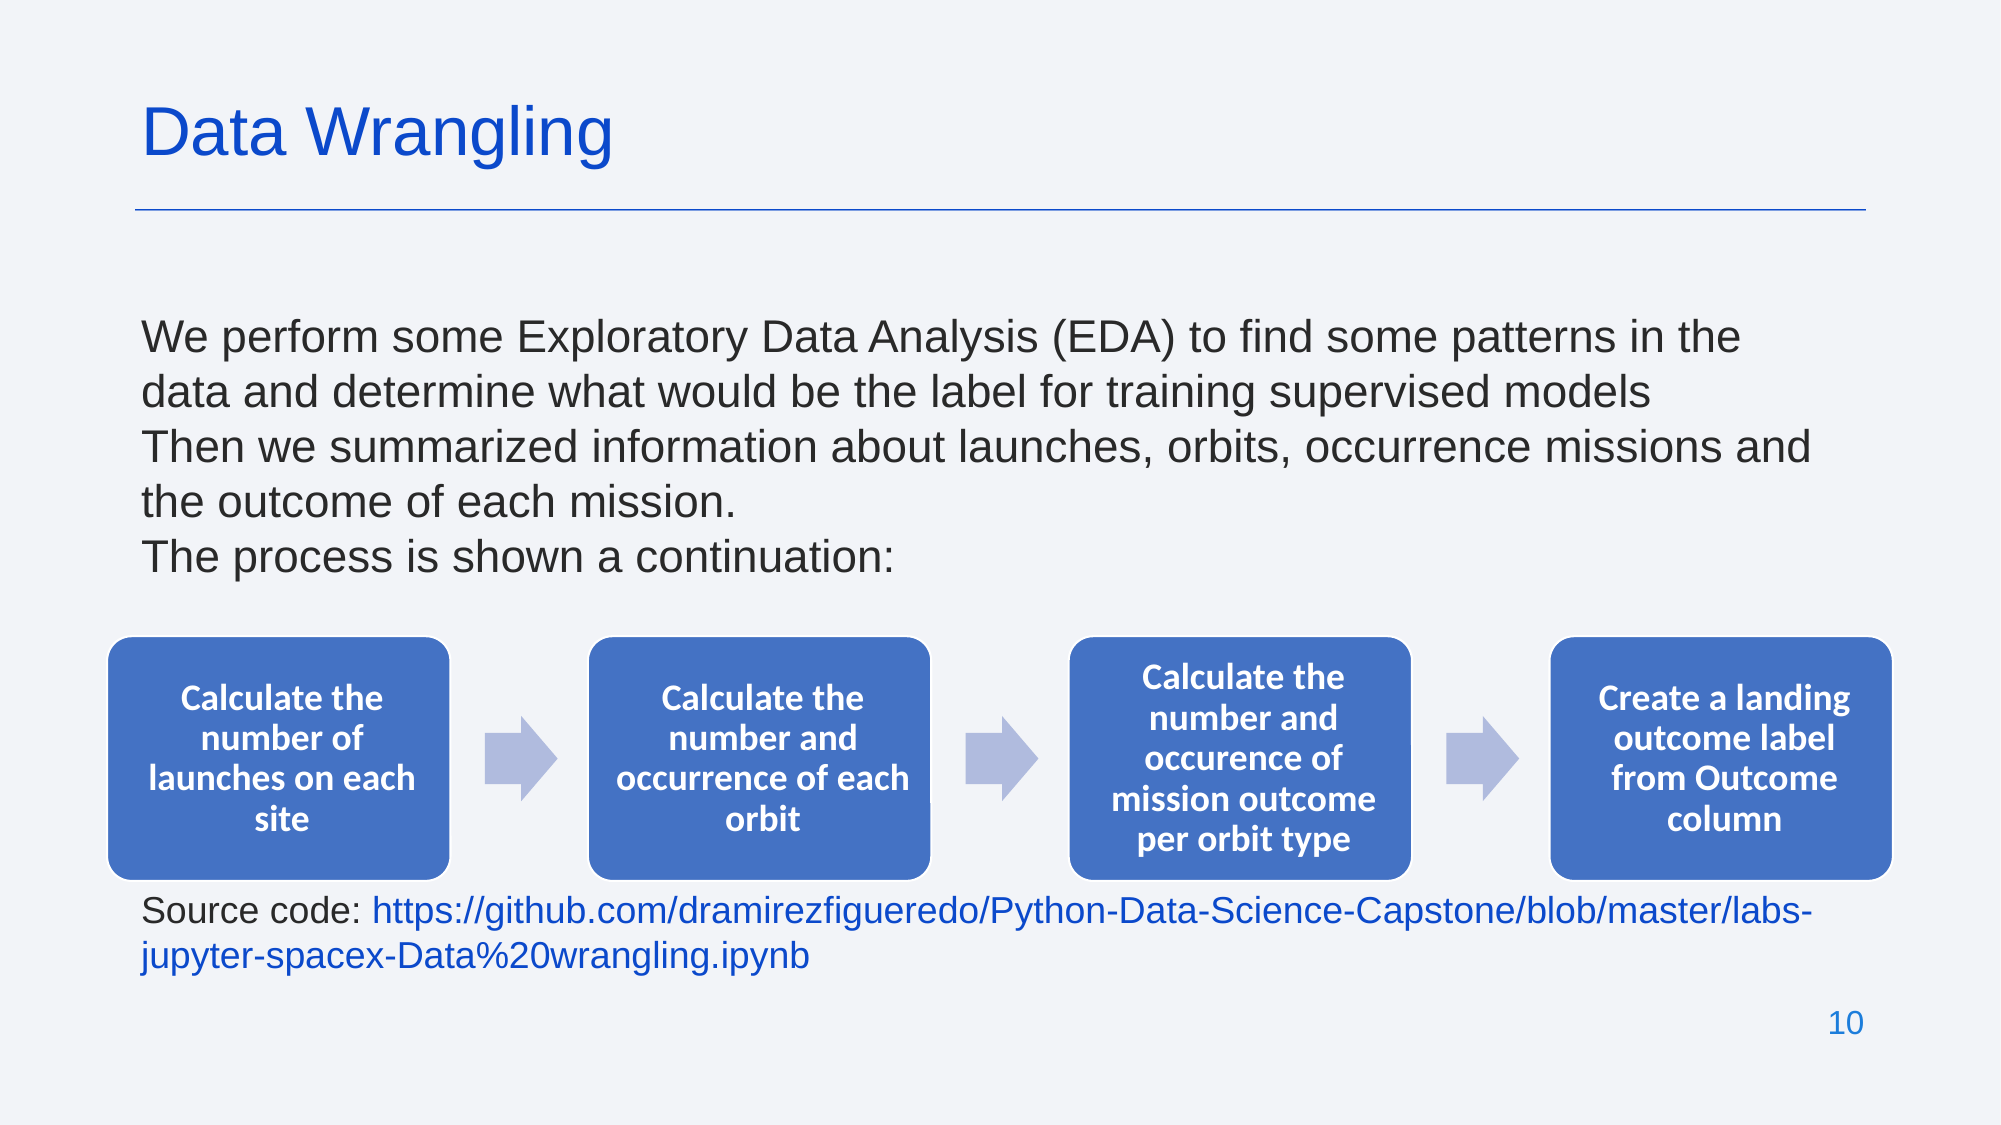

Data Wrangling
We perform some Exploratory Data Analysis (EDA) to find some patterns in the data and determine what would be the label for training supervised models
Then we summarized information about launches, orbits, occurrence missions and the outcome of each mission.
The process is shown a continuation:

Source code: https://github.com/dramirezfigueredo/Python-Data-Science-Capstone/blob/master/labs-jupyter-spacex-Data%20wrangling.ipynb
Calculate the number of launches on each site

Calculate the number and occurrence of each orbit

Calculate the number and occurence of mission outcome per orbit type

Create a landing outcome label from Outcome column
10